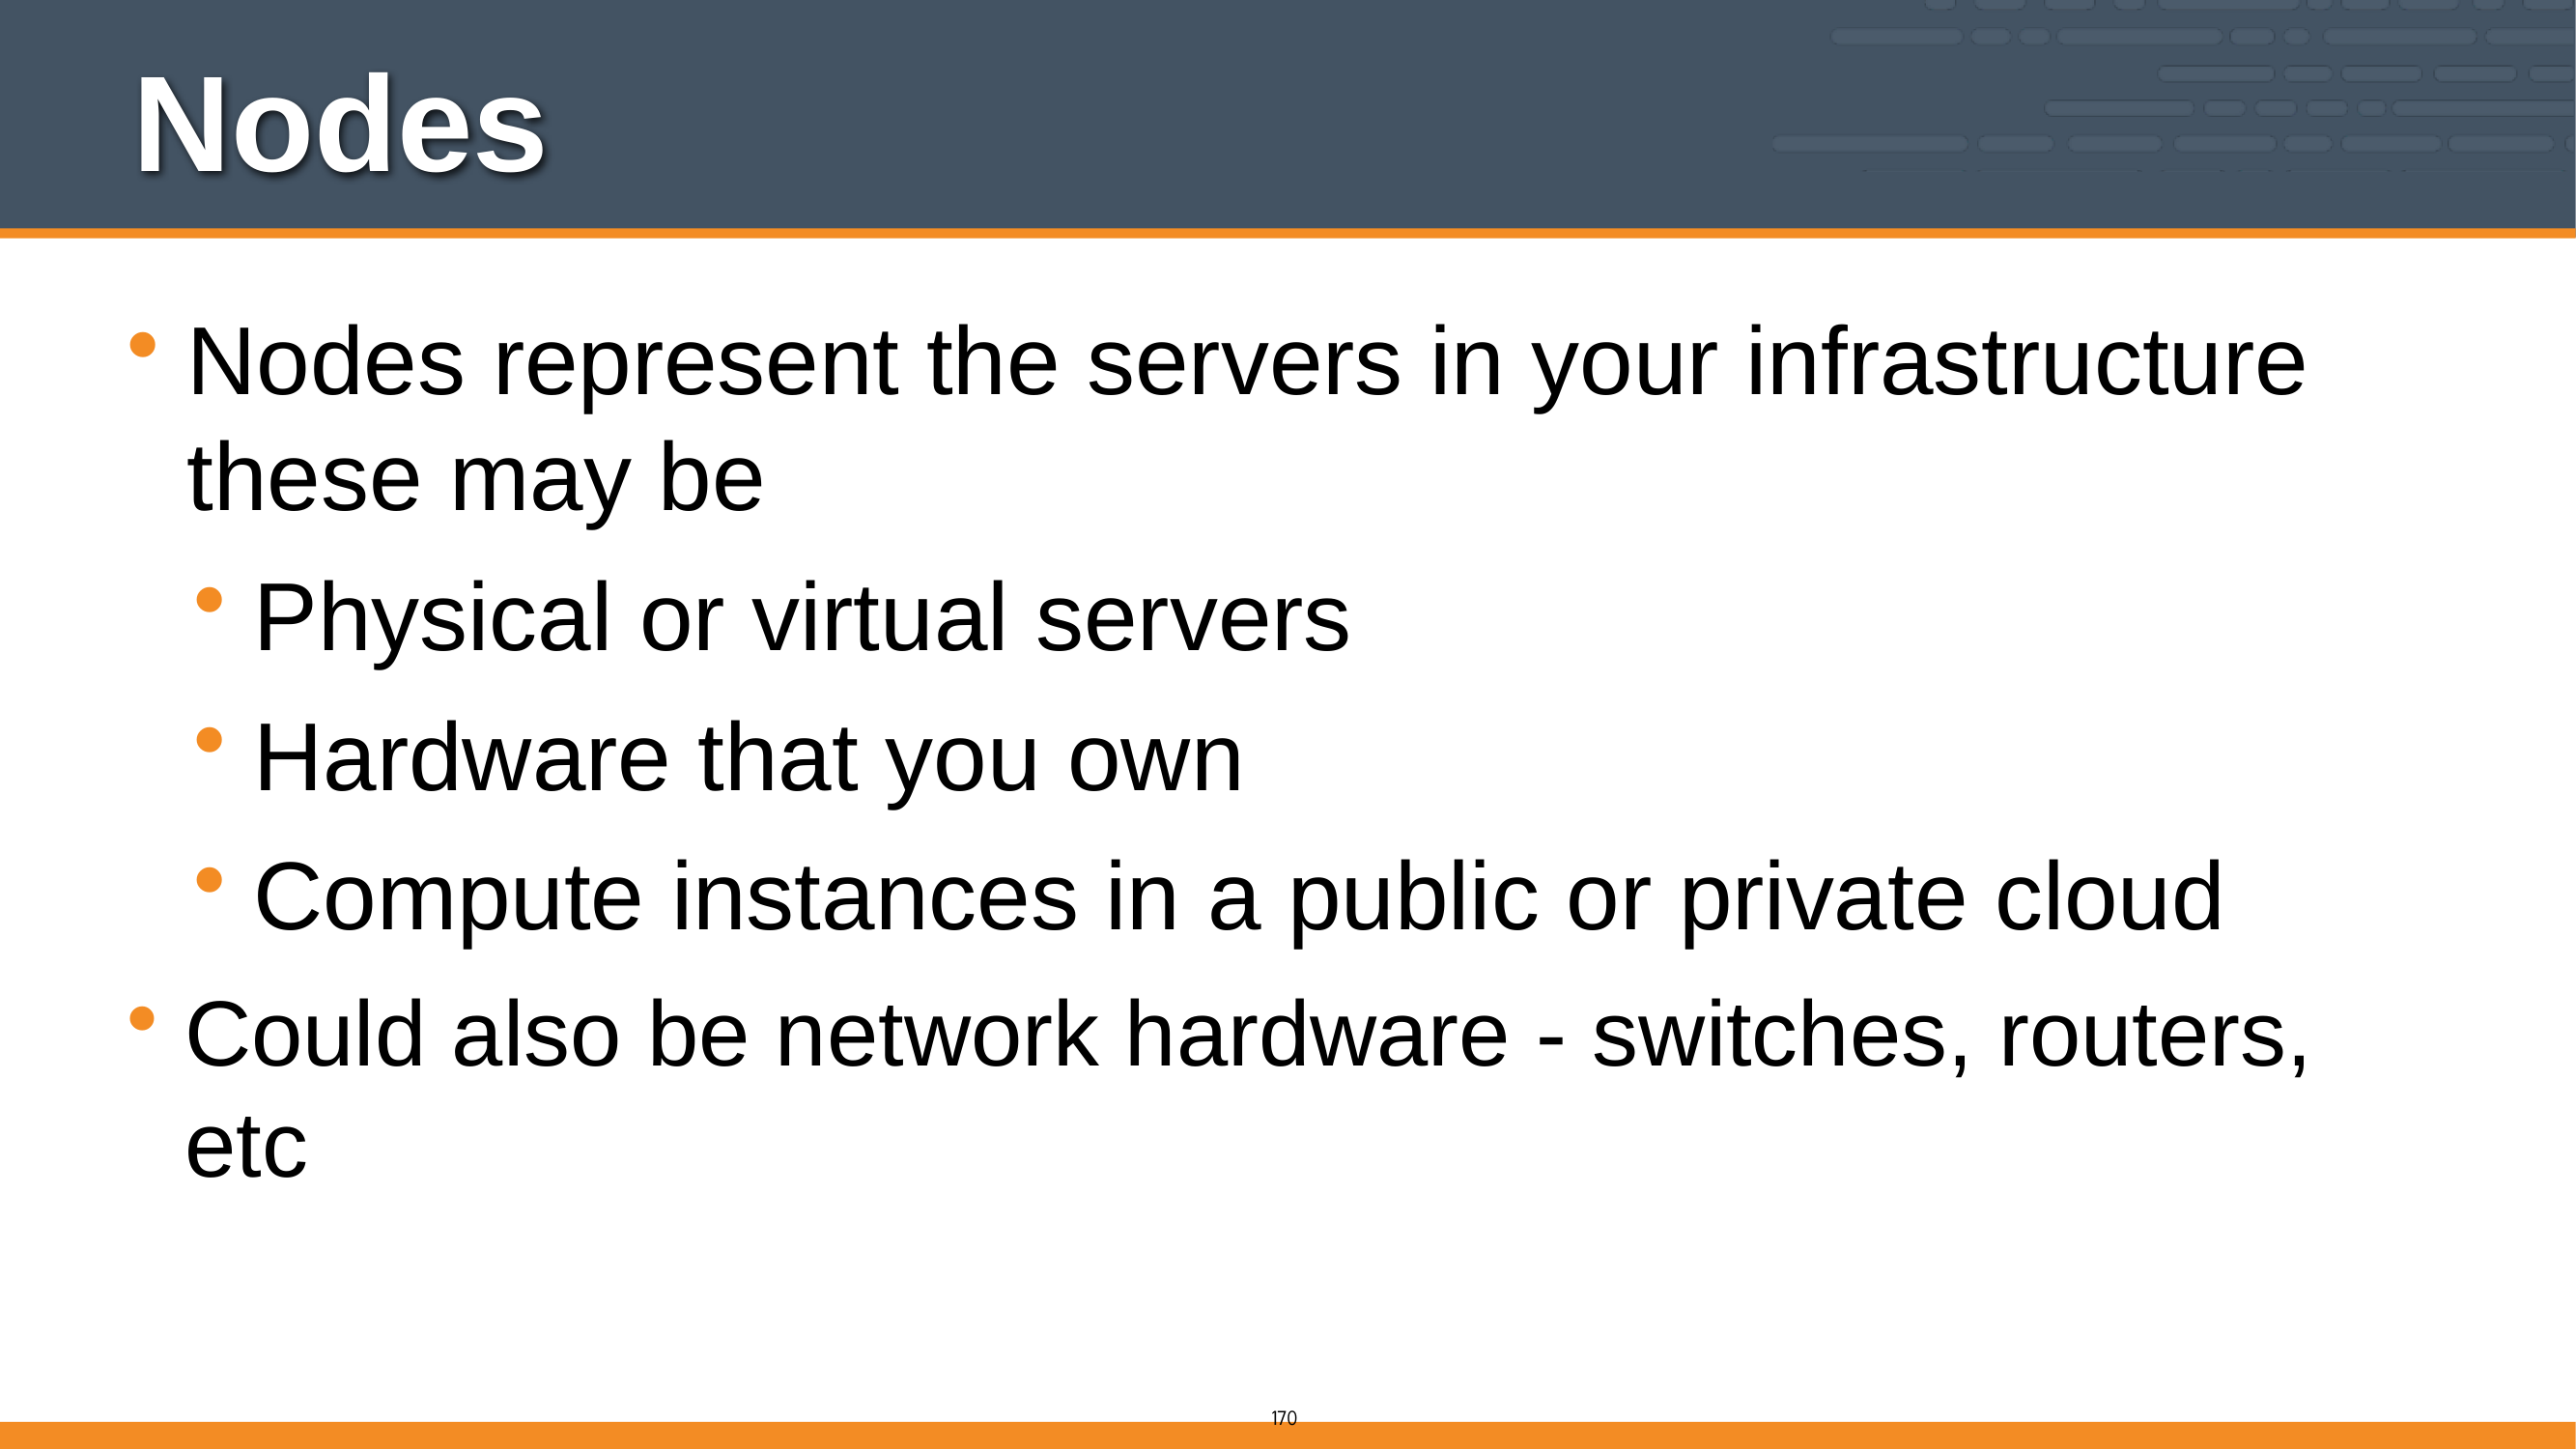

# Nodes
Nodes represent the servers in your infrastructure these may be
Physical or virtual servers
Hardware that you own
Compute instances in a public or private cloud
Could also be network hardware - switches, routers, etc
170